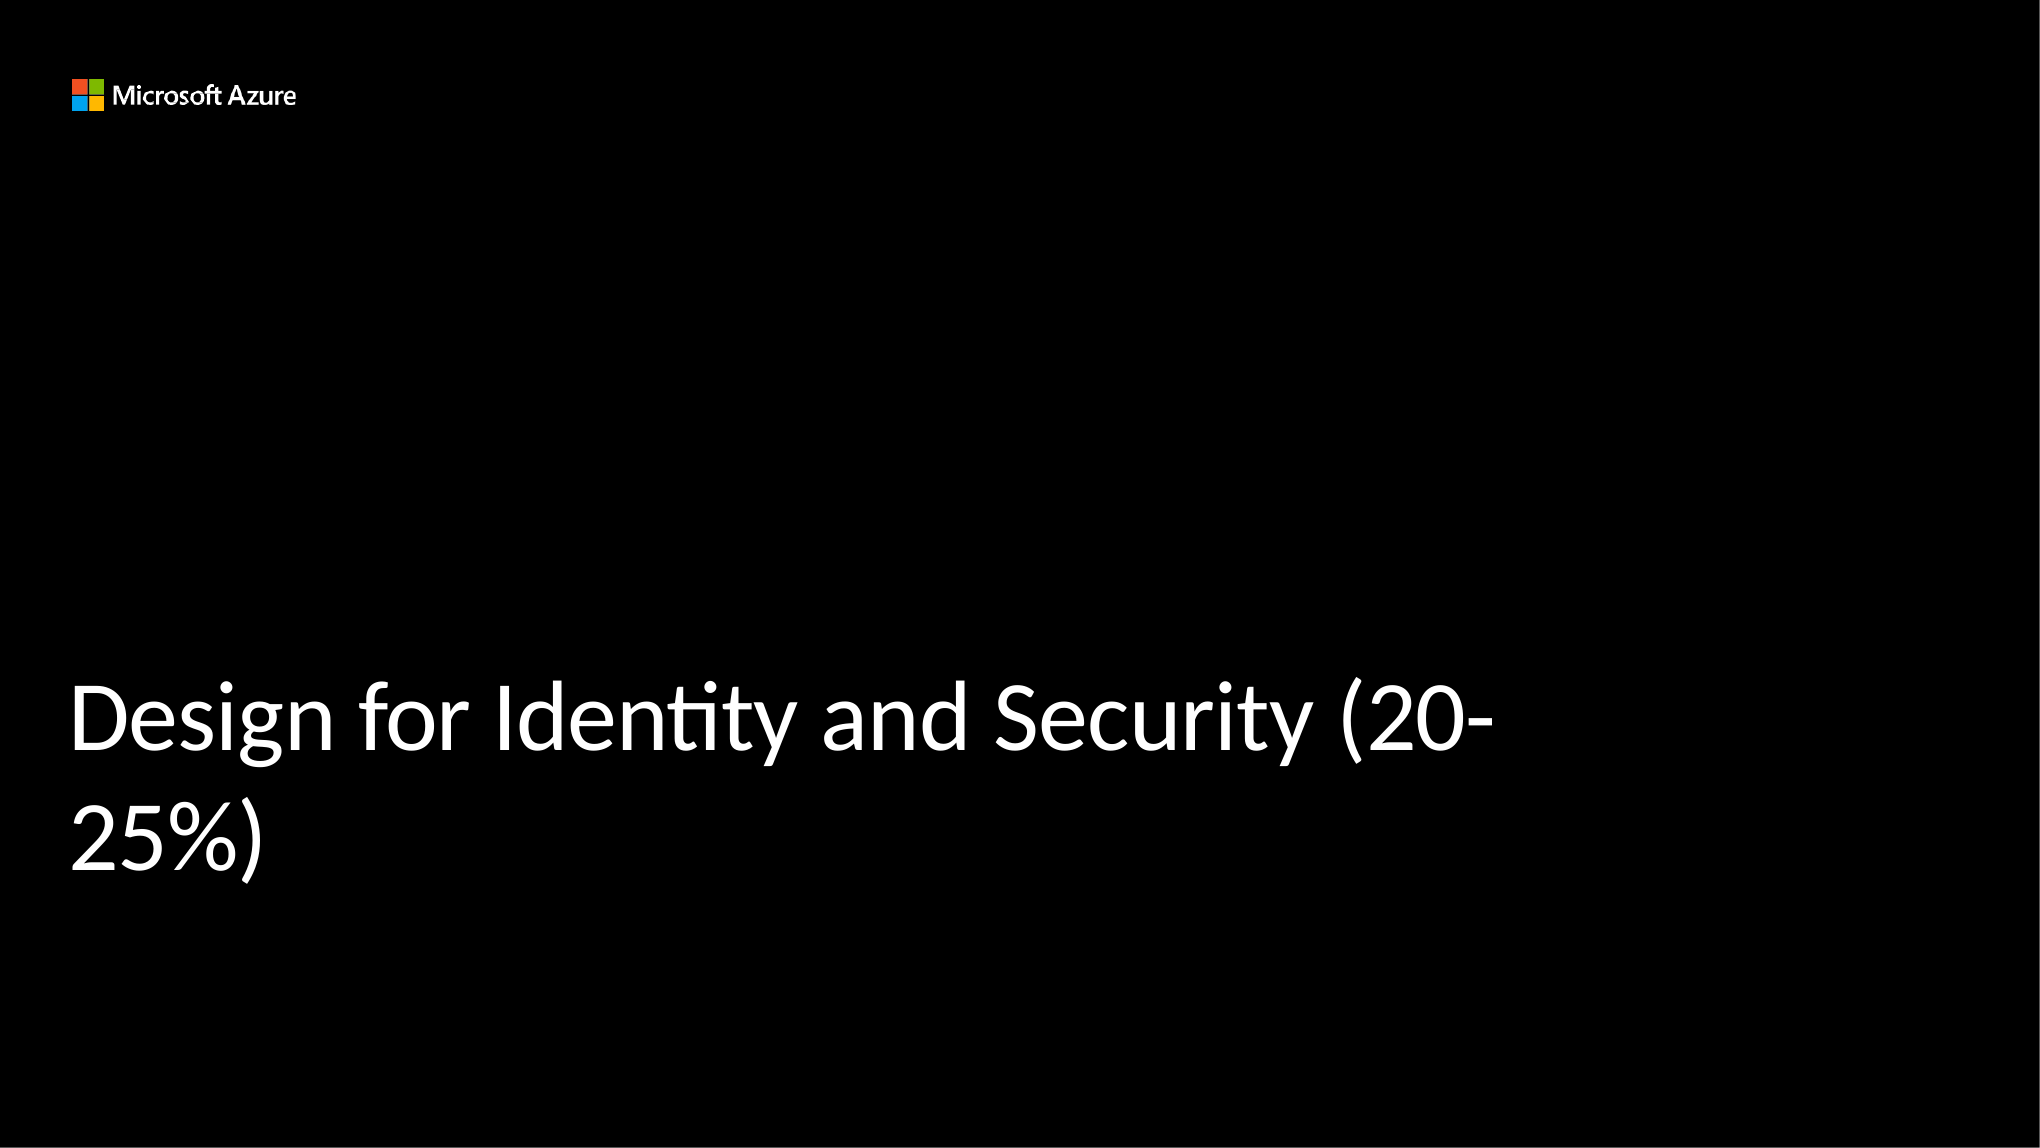

# Design for Identity and Security (20-25%)